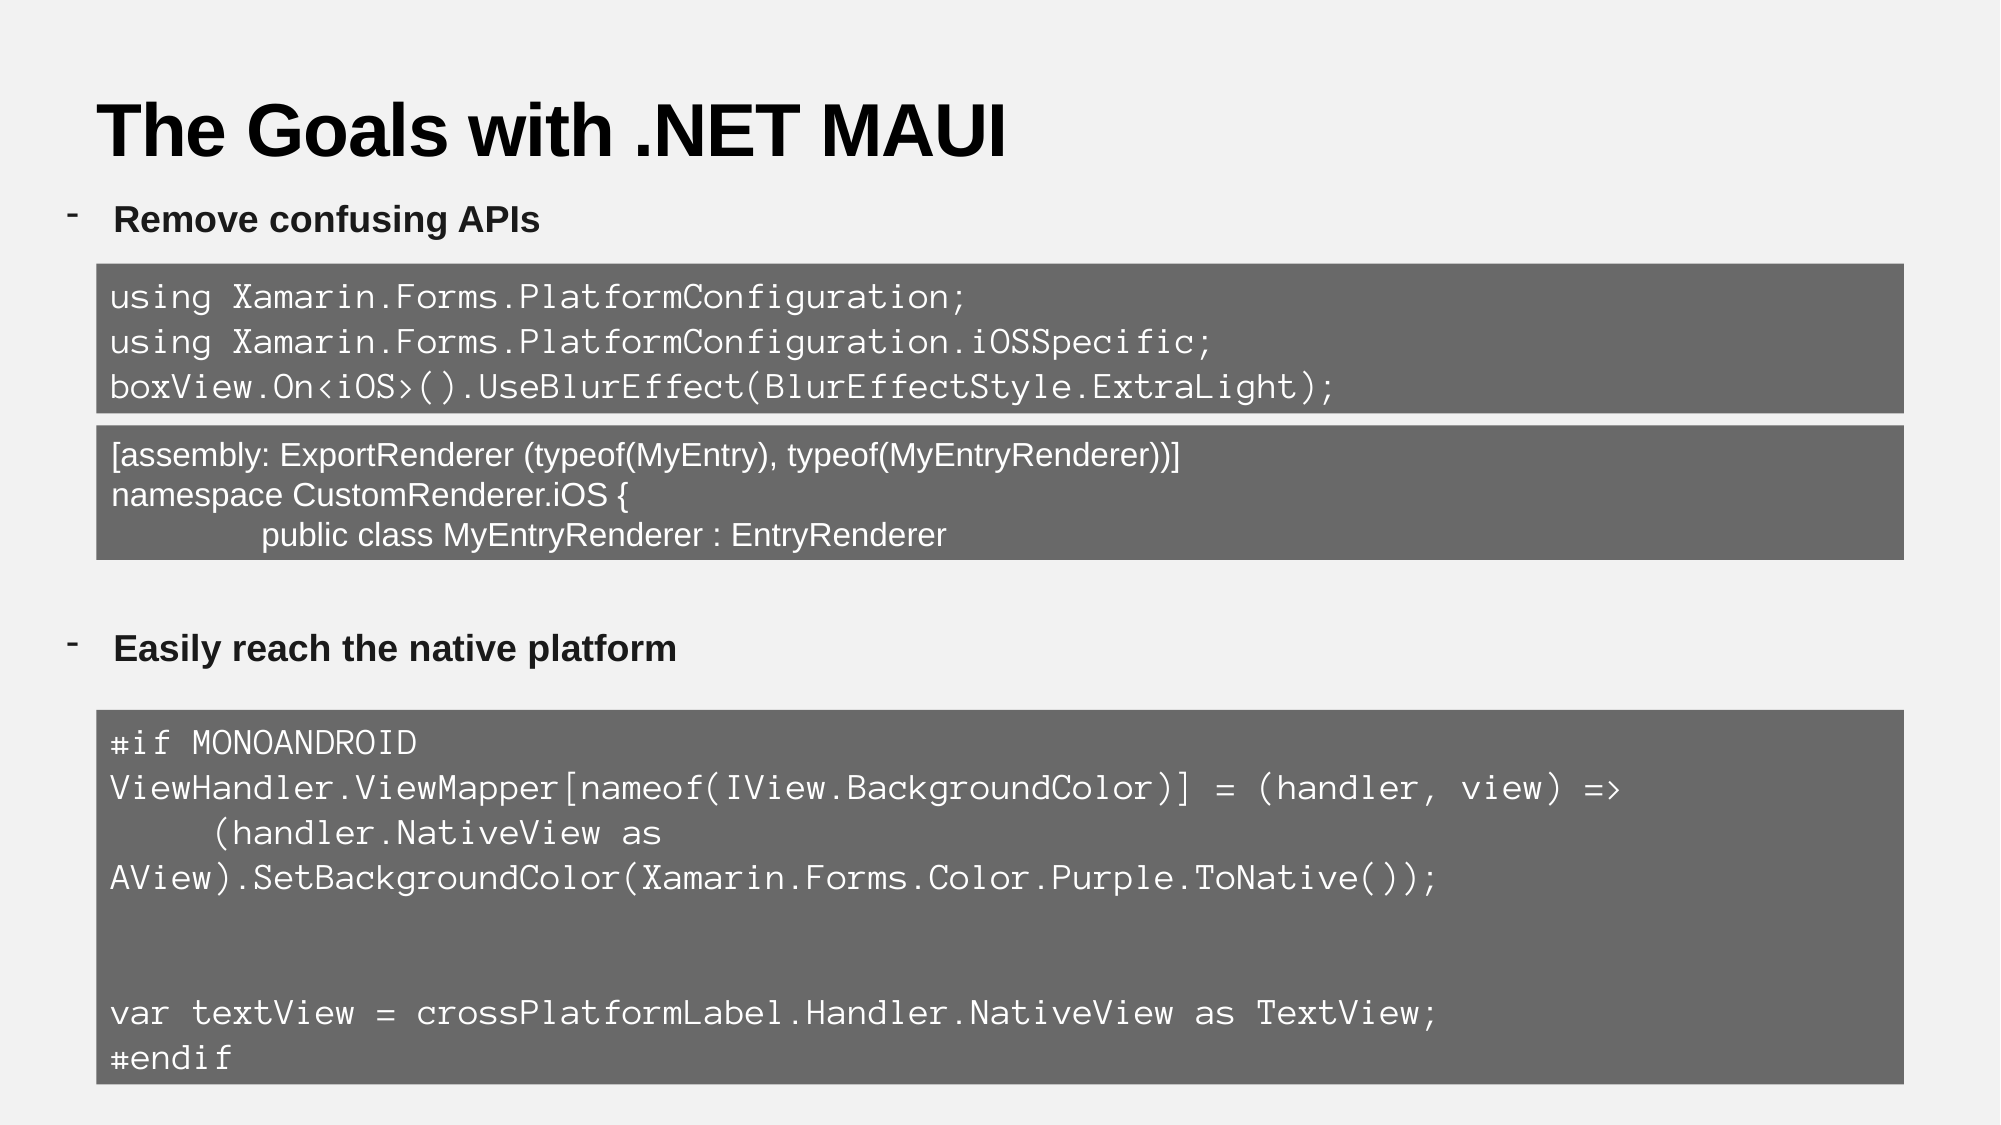

# The Goals with .NET MAUI
Remove confusing APIs
using Xamarin.Forms.PlatformConfiguration;
using Xamarin.Forms.PlatformConfiguration.iOSSpecific;
boxView.On<iOS>().UseBlurEffect(BlurEffectStyle.ExtraLight);
[assembly: ExportRenderer (typeof(MyEntry), typeof(MyEntryRenderer))]
namespace CustomRenderer.iOS {
	public class MyEntryRenderer : EntryRenderer
Easily reach the native platform
#if MONOANDROID
ViewHandler.ViewMapper[nameof(IView.BackgroundColor)] = (handler, view) =>
     (handler.NativeView as AView).SetBackgroundColor(Xamarin.Forms.Color.Purple.ToNative());

var textView = crossPlatformLabel.Handler.NativeView as TextView;
#endif